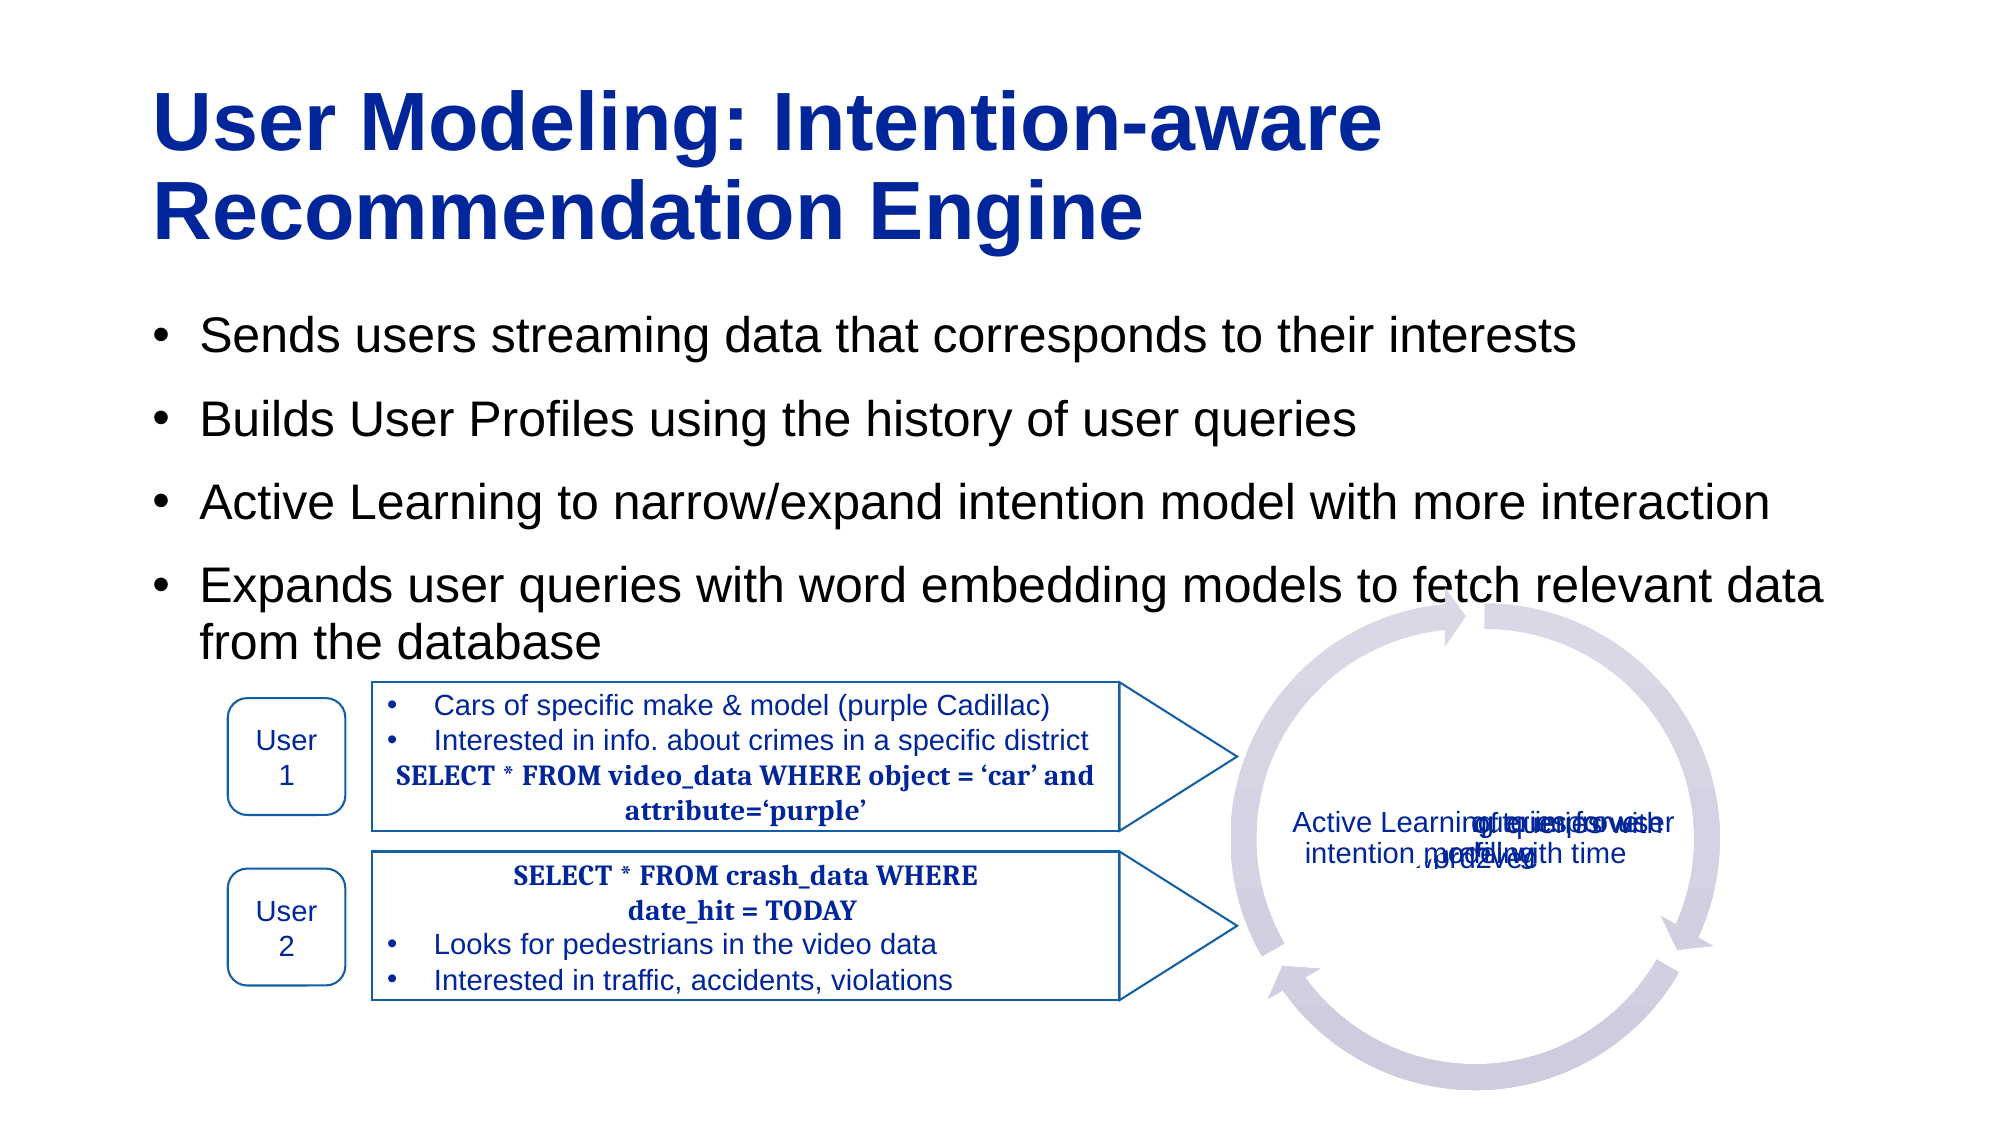

# User Modeling: Intention-aware Recommendation Engine
Sends users streaming data that corresponds to their interests
Builds User Profiles using the history of user queries
Active Learning to narrow/expand intention model with more interaction
Expands user queries with word embedding models to fetch relevant data from the database

Analyze user queries for user profiling
Expand result of queries with word2vec

Active Learning to improve intention model with time
Cars of specific make & model (purple Cadillac)
Interested in info. about crimes in a specific district
SELECT * FROM video_data WHERE object = ‘car’ and attribute=‘purple’
User1

SELECT * FROM crash_data WHERE
date_hit = TODAY
Looks for pedestrians in the video data
Interested in traffic, accidents, violations

User2